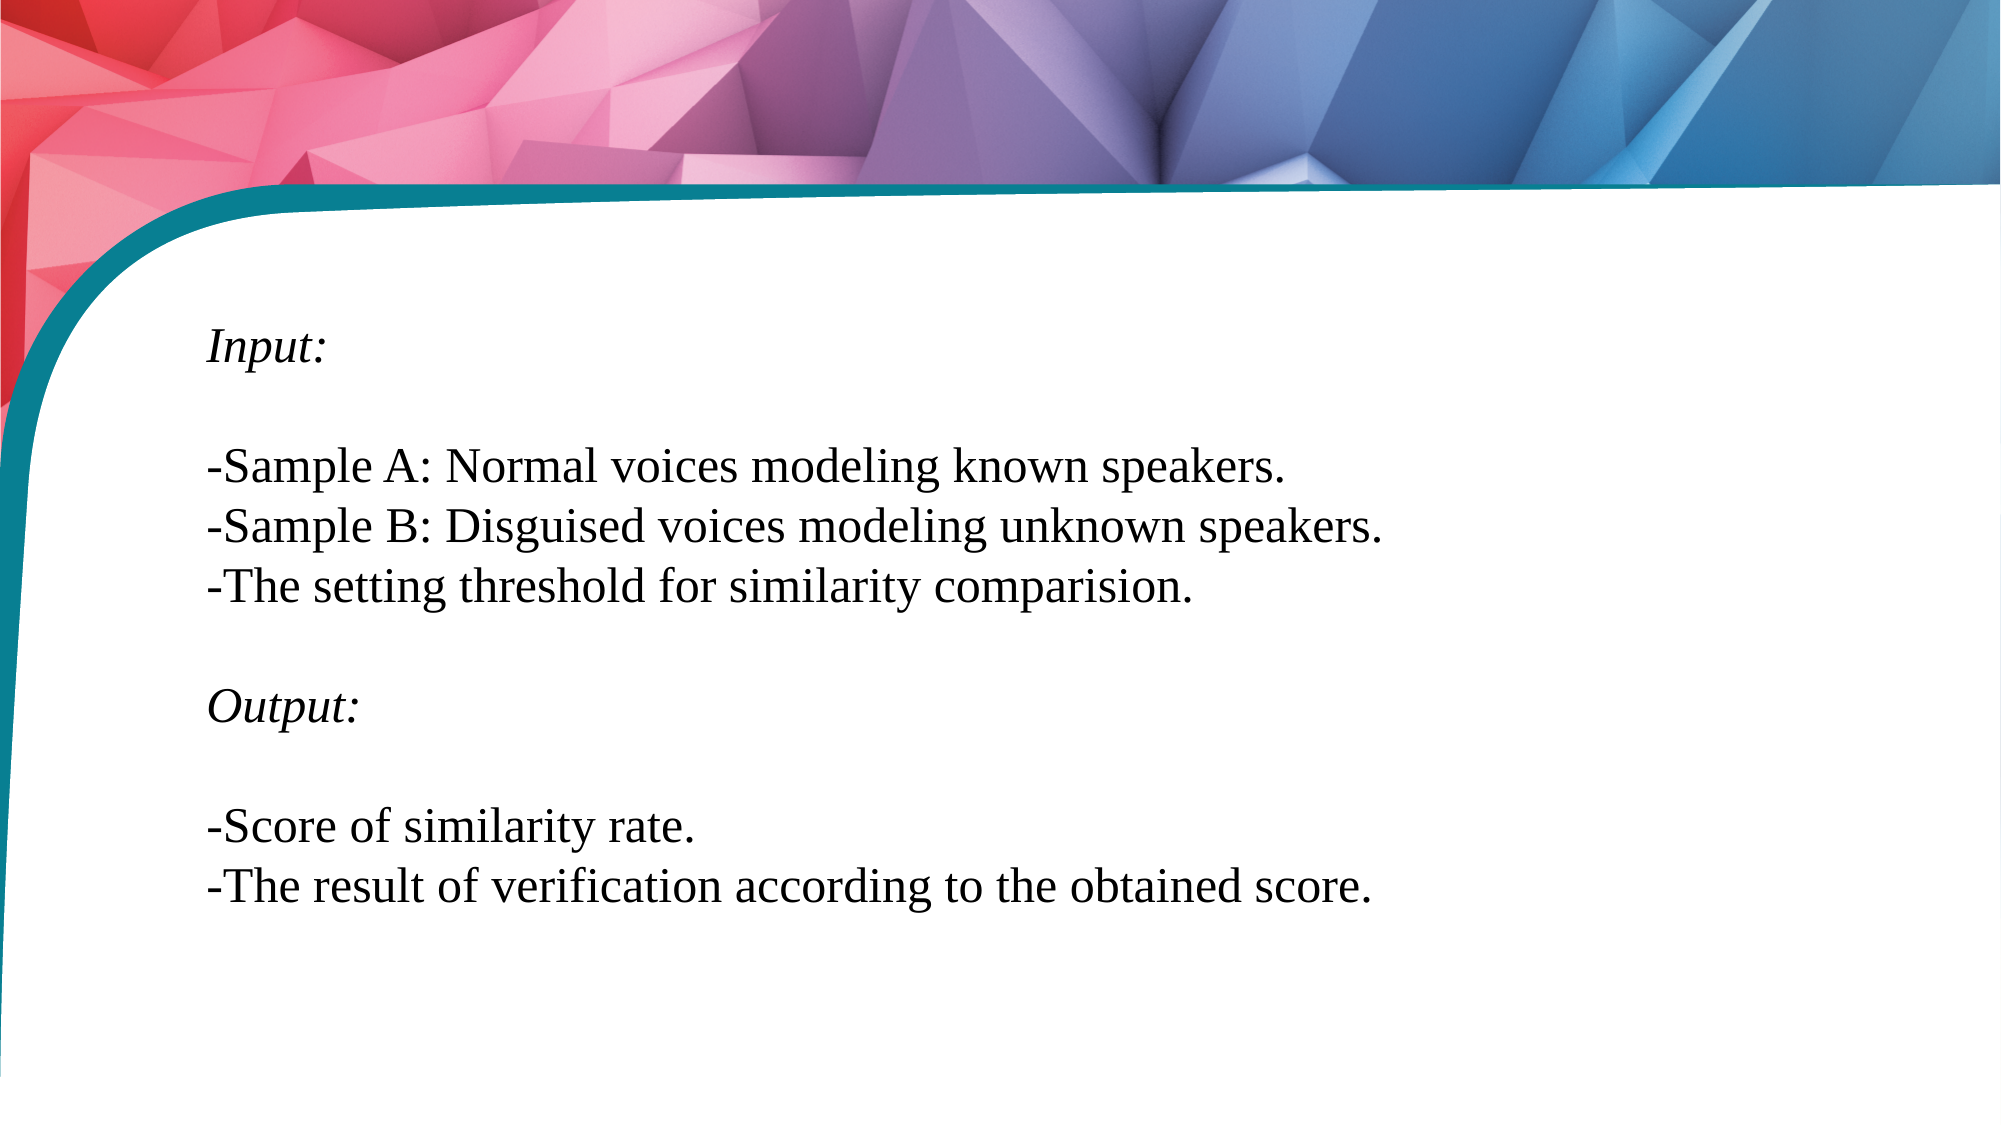

Input:

-Sample A: Normal voices modeling known speakers.
-Sample B: Disguised voices modeling unknown speakers.
-The setting threshold for similarity comparision.

Output:

-Score of similarity rate.
-The result of verification according to the obtained score.